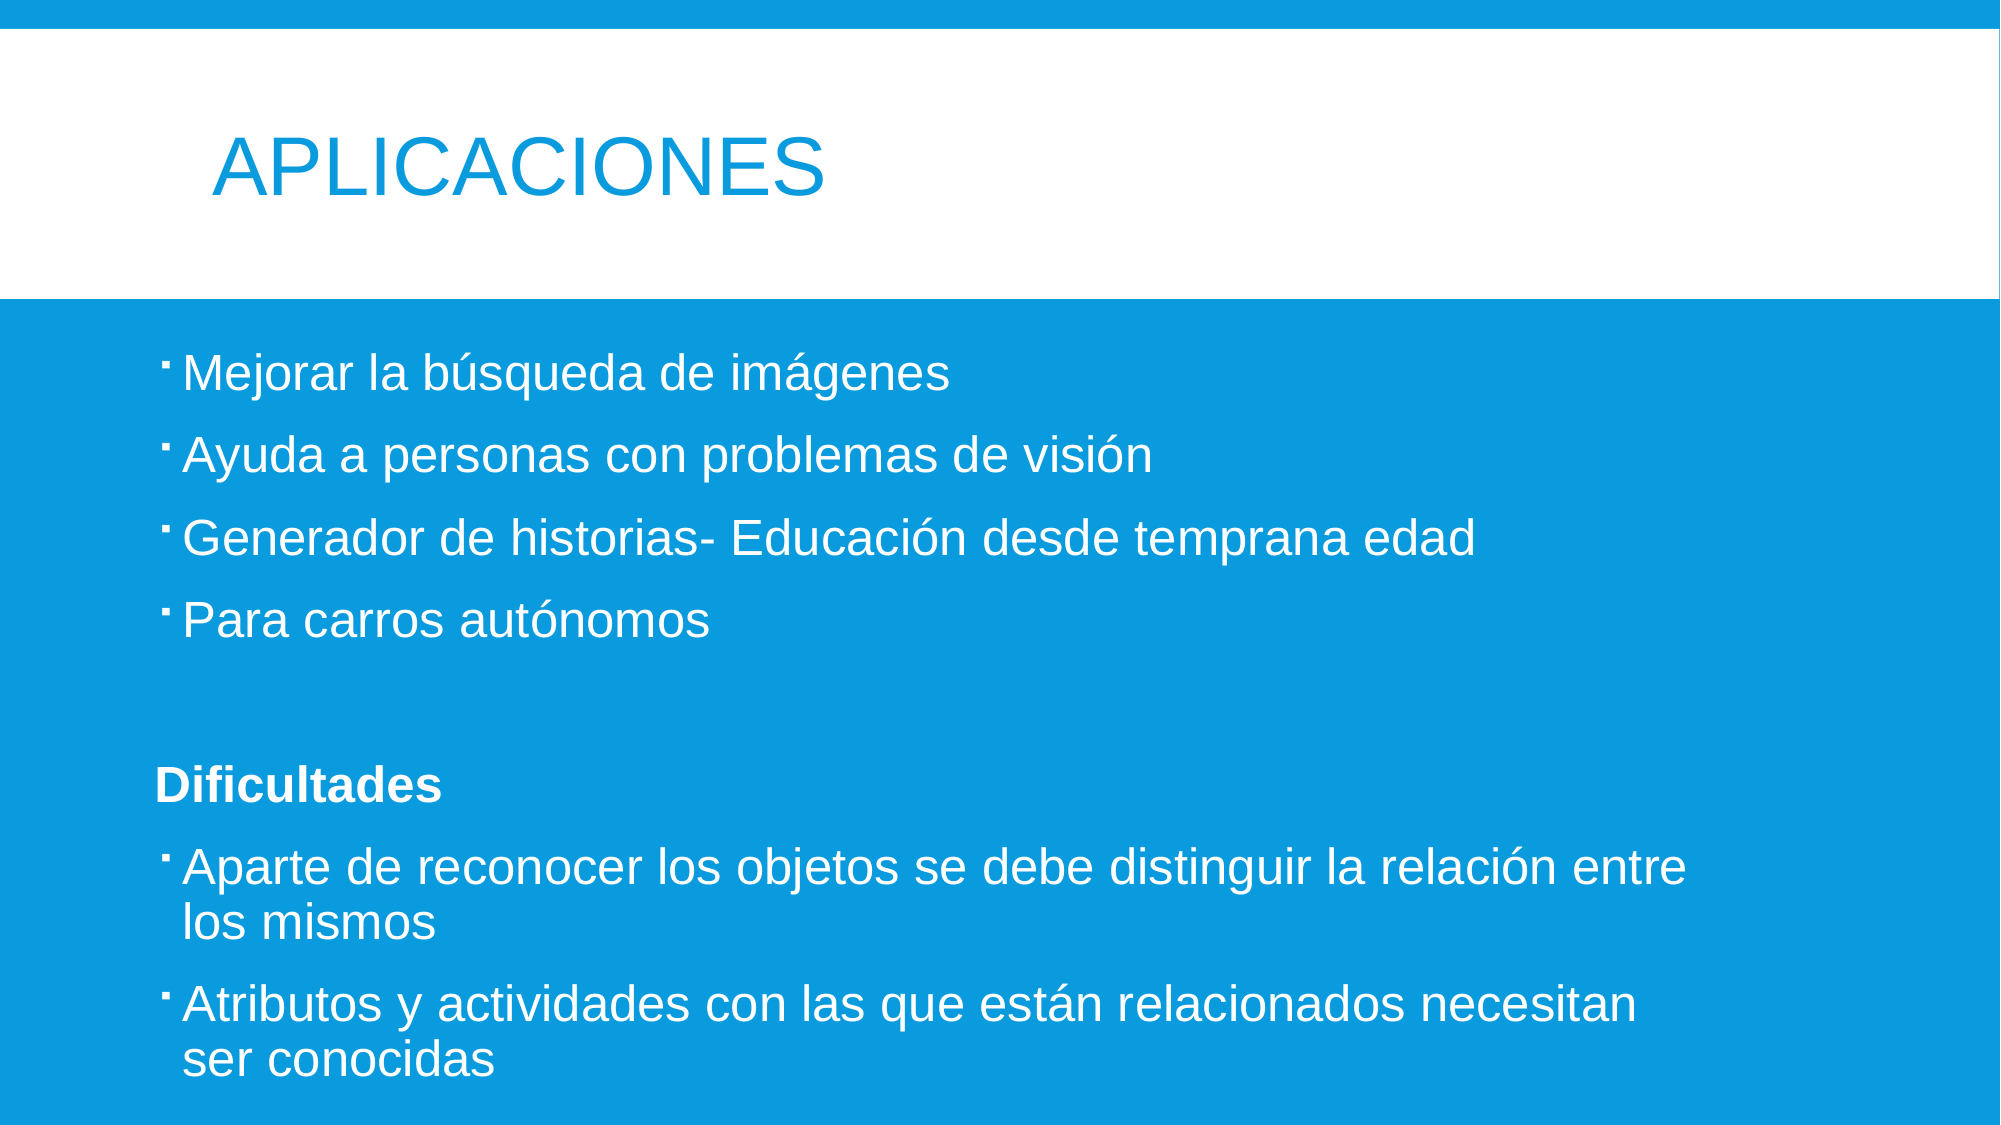

# Aplicaciones
Mejorar la búsqueda de imágenes
Ayuda a personas con problemas de visión
Generador de historias- Educación desde temprana edad
Para carros autónomos

Dificultades
Aparte de reconocer los objetos se debe distinguir la relación entre los mismos
Atributos y actividades con las que están relacionados necesitan ser conocidas